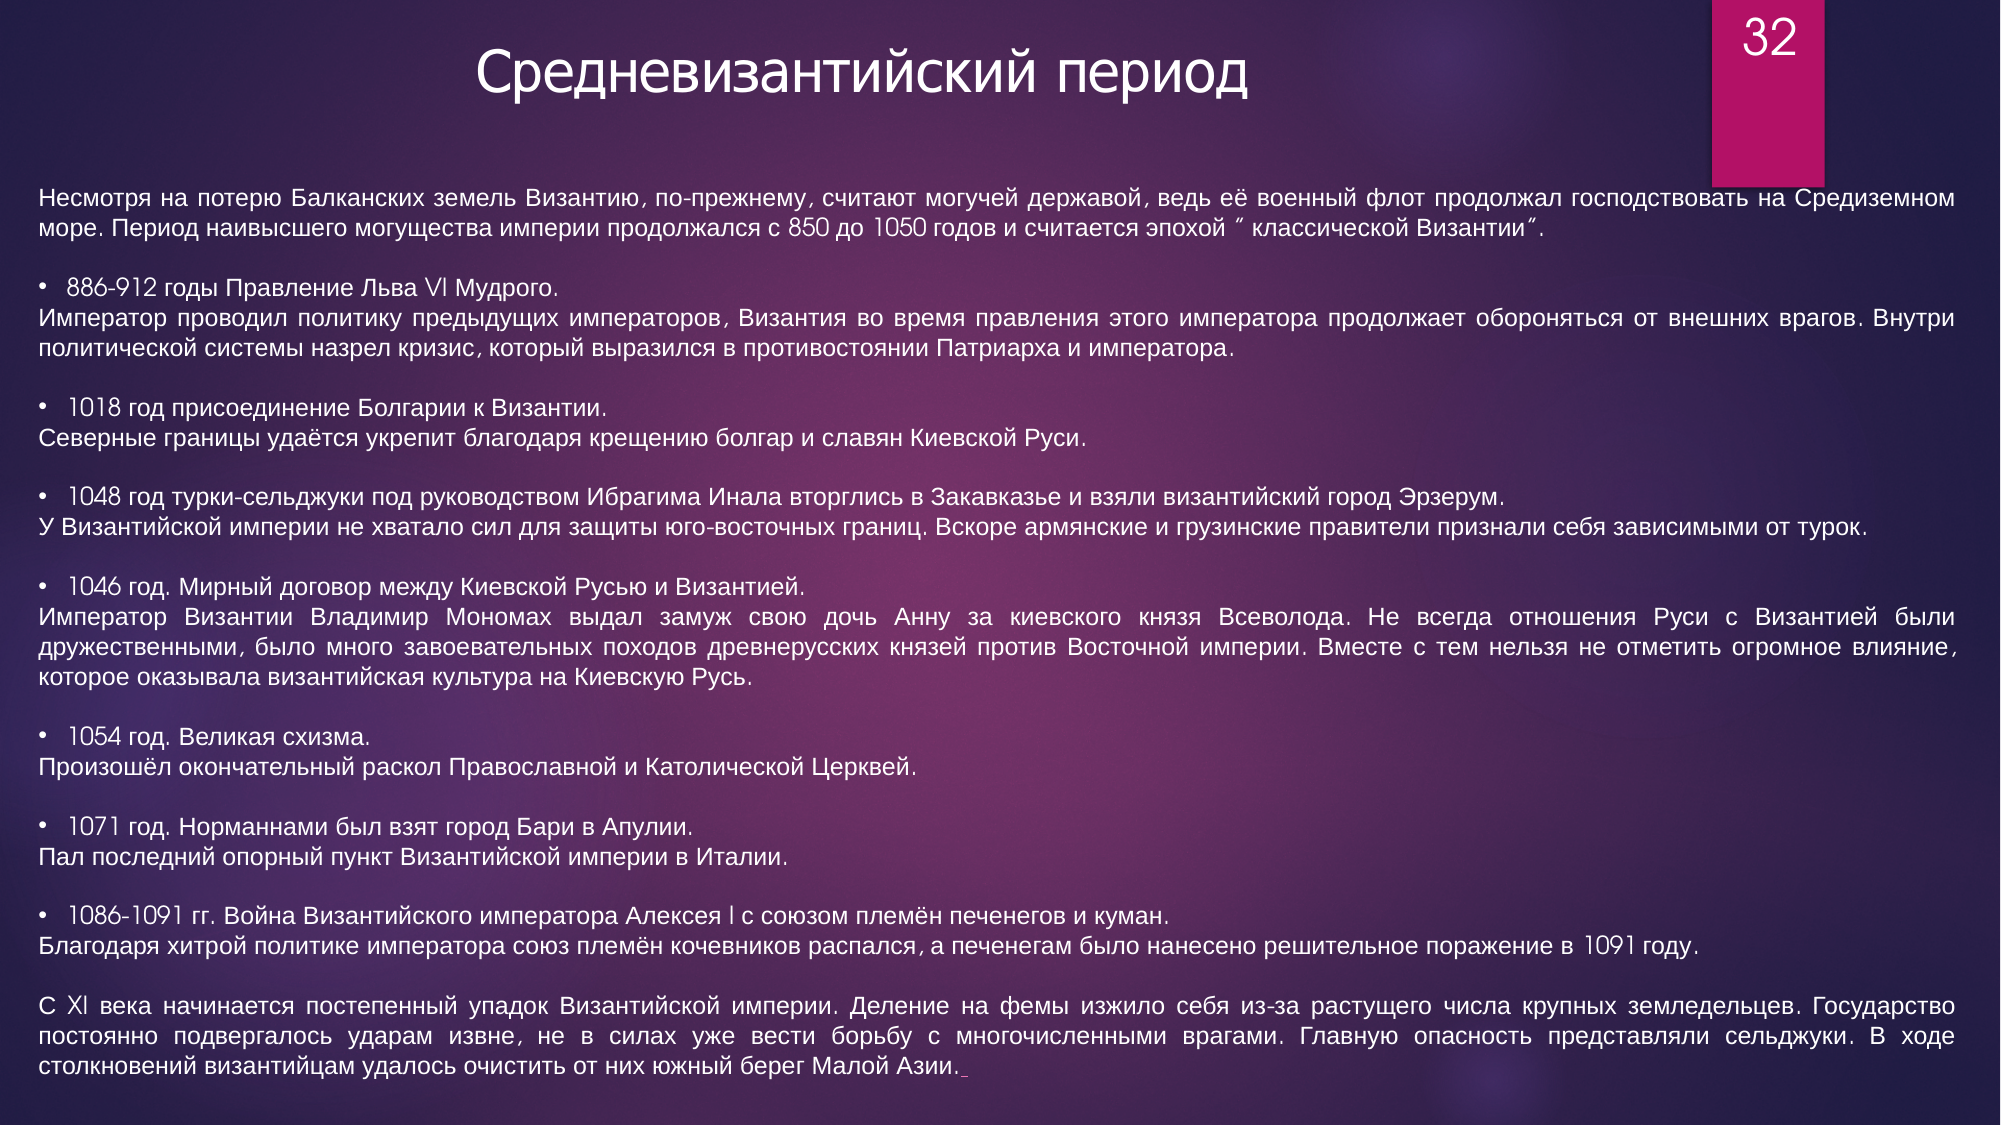

32
Средневизантийский период
Несмотря на потерю Балканских земель Византию, по-прежнему, считают могучей державой, ведь её военный флот продолжал господствовать на Средиземном море. Период наивысшего могущества империи продолжался с 850 до 1050 годов и считается эпохой ” классической Византии”.

886-912 годы Правление Льва VI Мудрого.
Император проводил политику предыдущих императоров, Византия во время правления этого императора продолжает обороняться от внешних врагов. Внутри политической системы назрел кризис, который выразился в противостоянии Патриарха и императора.

1018 год присоединение Болгарии к Византии.
Северные границы удаётся укрепит благодаря крещению болгар и славян Киевской Руси.

1048 год турки-сельджуки под руководством Ибрагима Инала вторглись в Закавказье и взяли византийский город Эрзерум.
У Византийской империи не хватало сил для защиты юго-восточных границ. Вскоре армянские и грузинские правители признали себя зависимыми от турок.

1046 год. Мирный договор между Киевской Русью и Византией.
Император Византии Владимир Мономах выдал замуж свою дочь Анну за киевского князя Всеволода. Не всегда отношения Руси с Византией были дружественными, было много завоевательных походов древнерусских князей против Восточной империи. Вместе с тем нельзя не отметить огромное влияние, которое оказывала византийская культура на Киевскую Русь.

1054 год. Великая схизма.
Произошёл окончательный раскол Православной и Католической Церквей.

1071 год. Норманнами был взят город Бари в Апулии.
Пал последний опорный пункт Византийской империи в Италии.

1086-1091 гг. Война Византийского императора Алексея I с союзом племён печенегов и куман.
Благодаря хитрой политике императора союз племён кочевников распался, а печенегам было нанесено решительное поражение в 1091 году.

С XI века начинается постепенный упадок Византийской империи. Деление на фемы изжило себя из-за растущего числа крупных земледельцев. Государство постоянно подвергалось ударам извне, не в силах уже вести борьбу с многочисленными врагами. Главную опасность представляли сельджуки. В ходе столкновений византийцам удалось очистить от них южный берег Малой Азии.